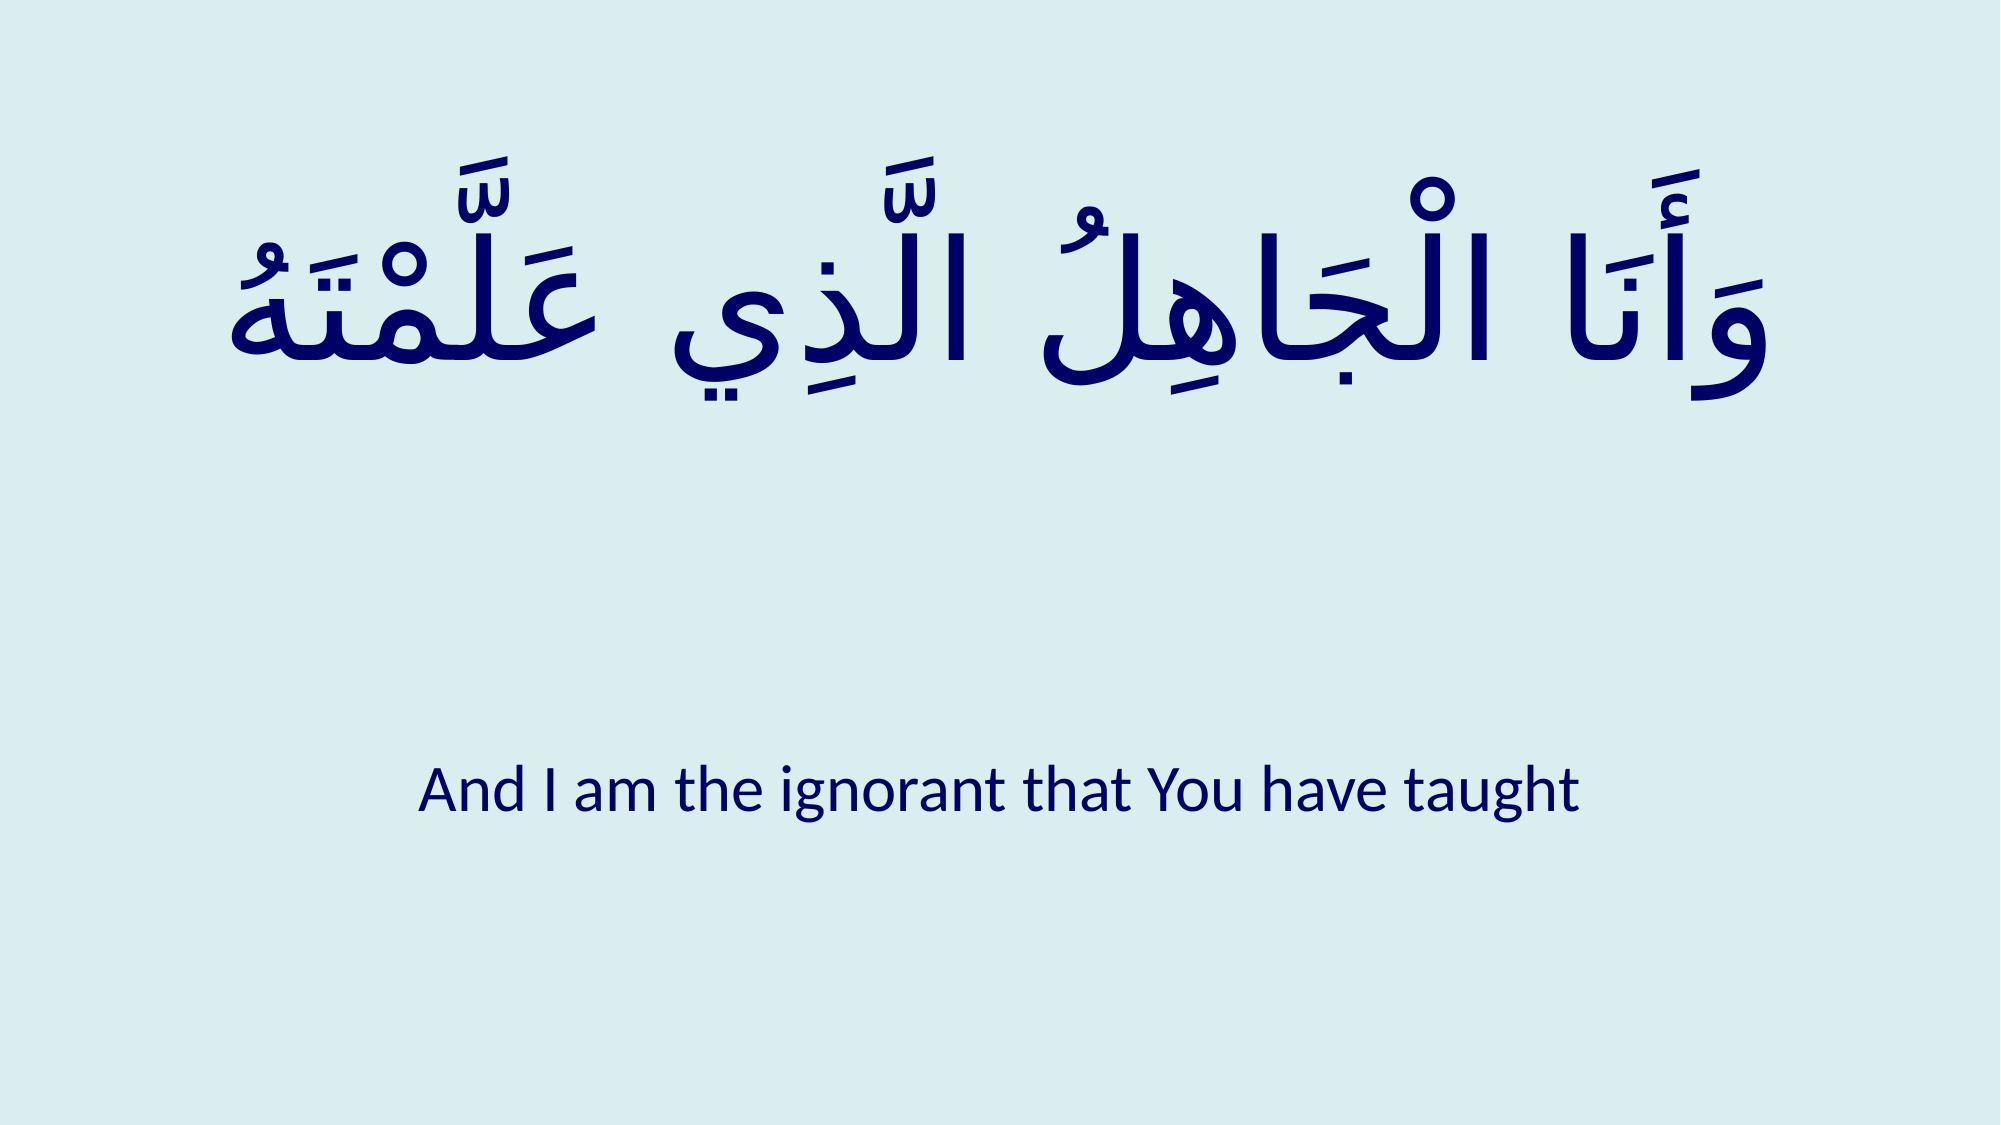

# وَأَنَا الْجَاهِلُ الَّذِي عَلَّمْتَهُ
And I am the ignorant that You have taught